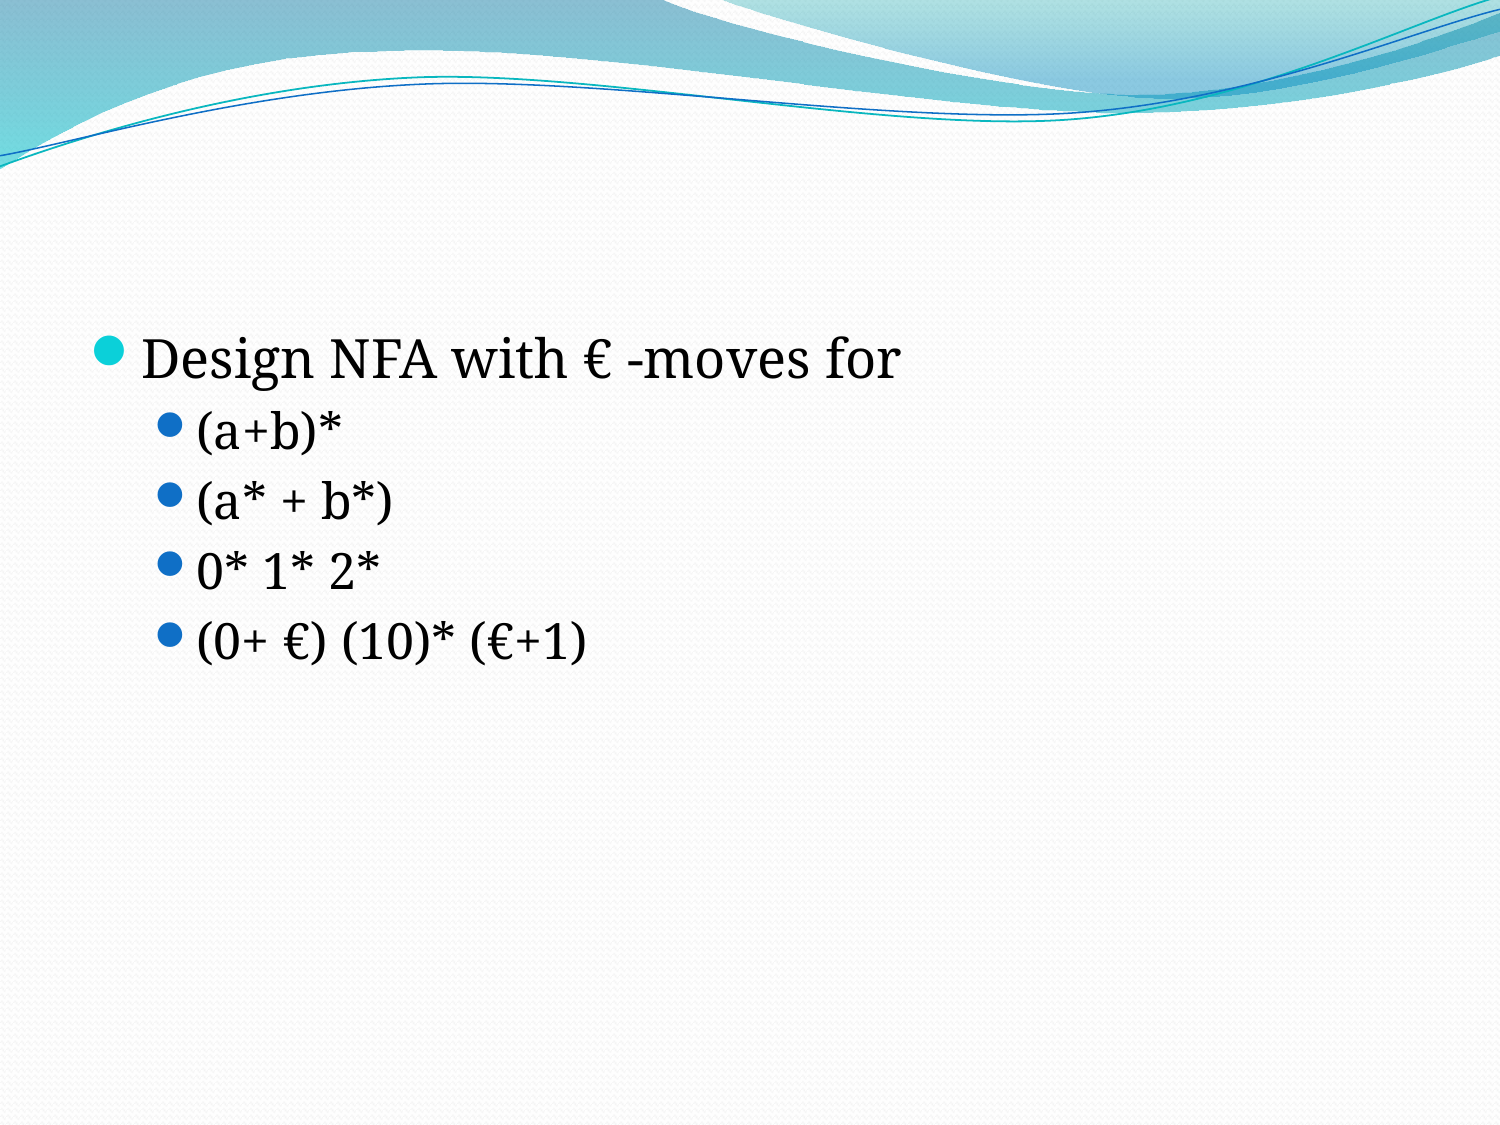

#
Design NFA with € -moves for
(a+b)*
(a* + b*)
0* 1* 2*
(0+ €) (10)* (€+1)